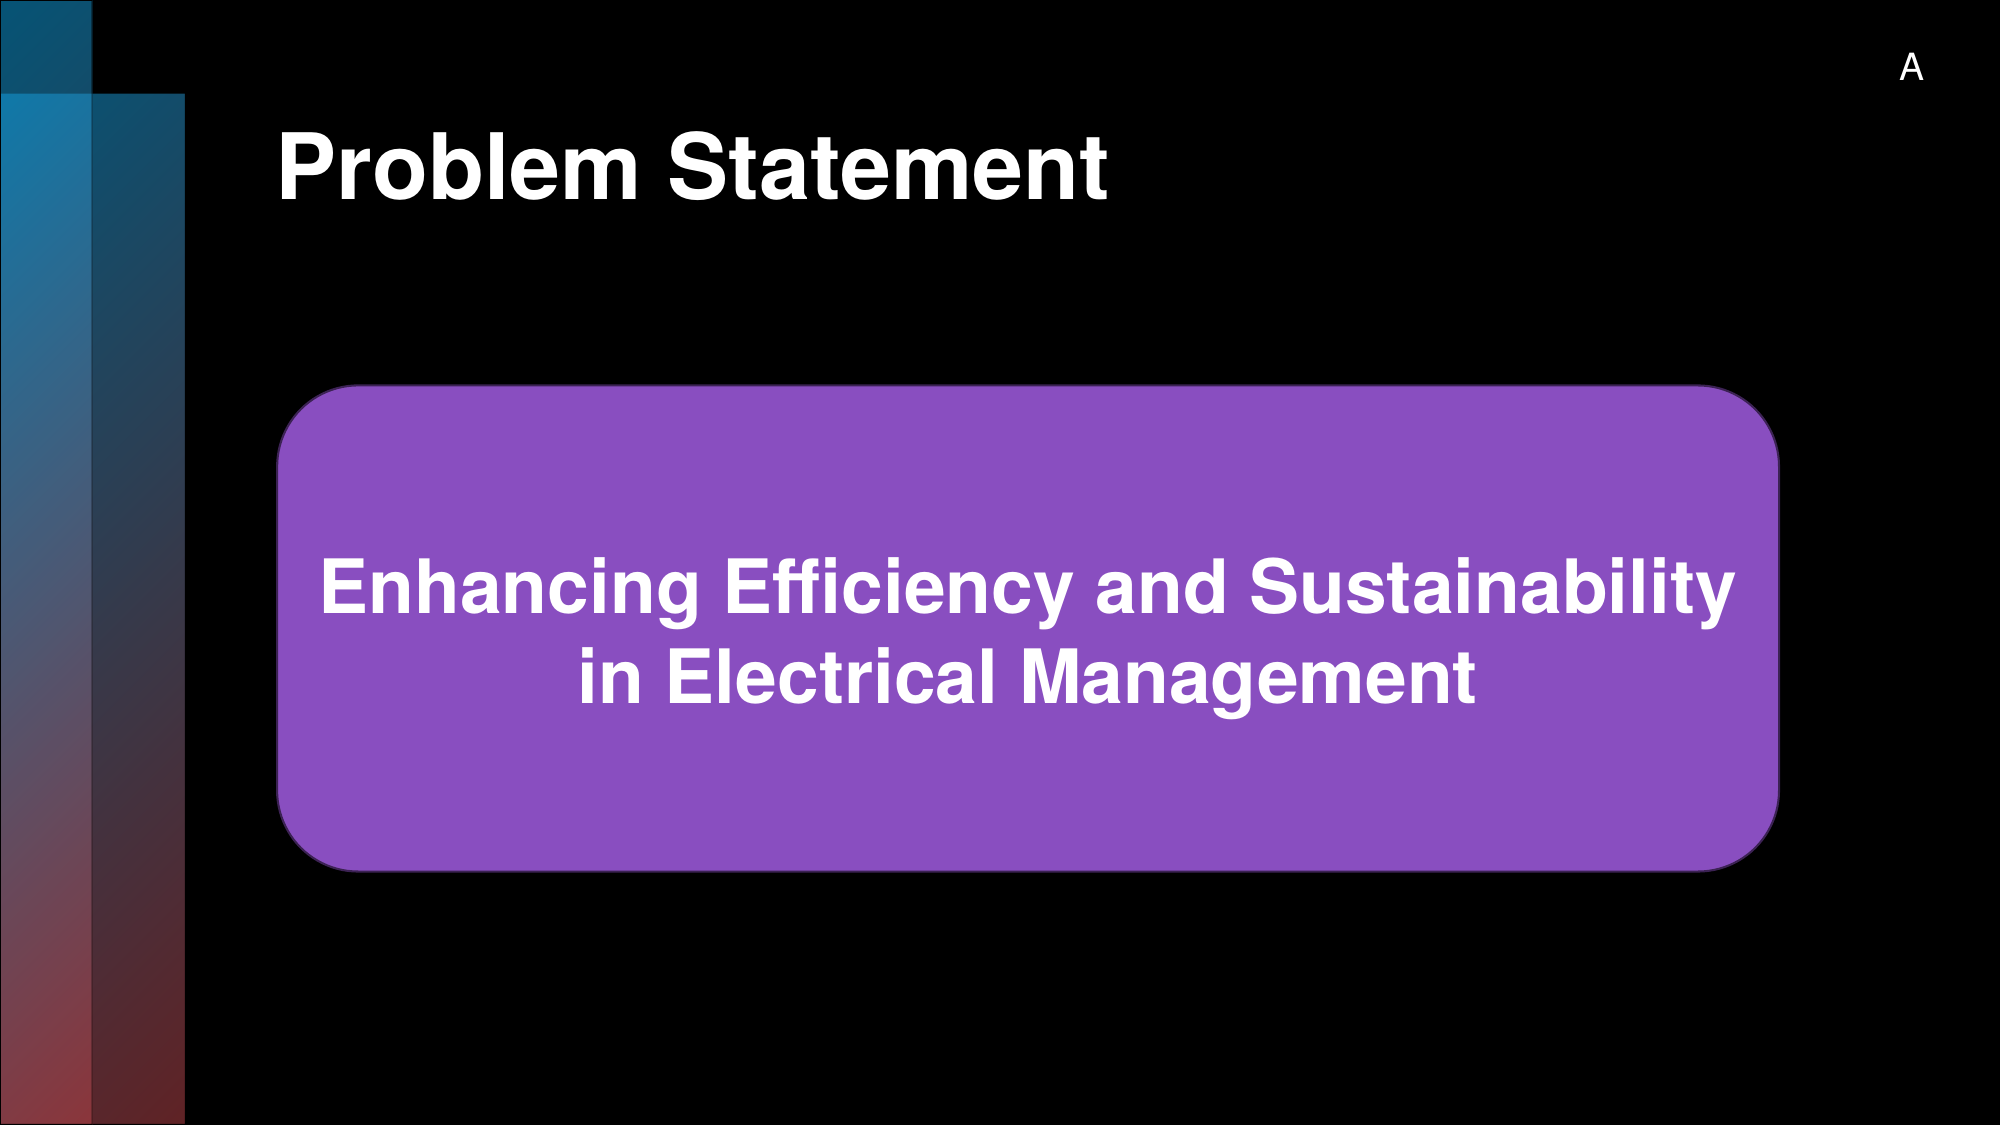

A
# Problem Statement
Enhancing Efficiency and Sustainability in Electrical Management